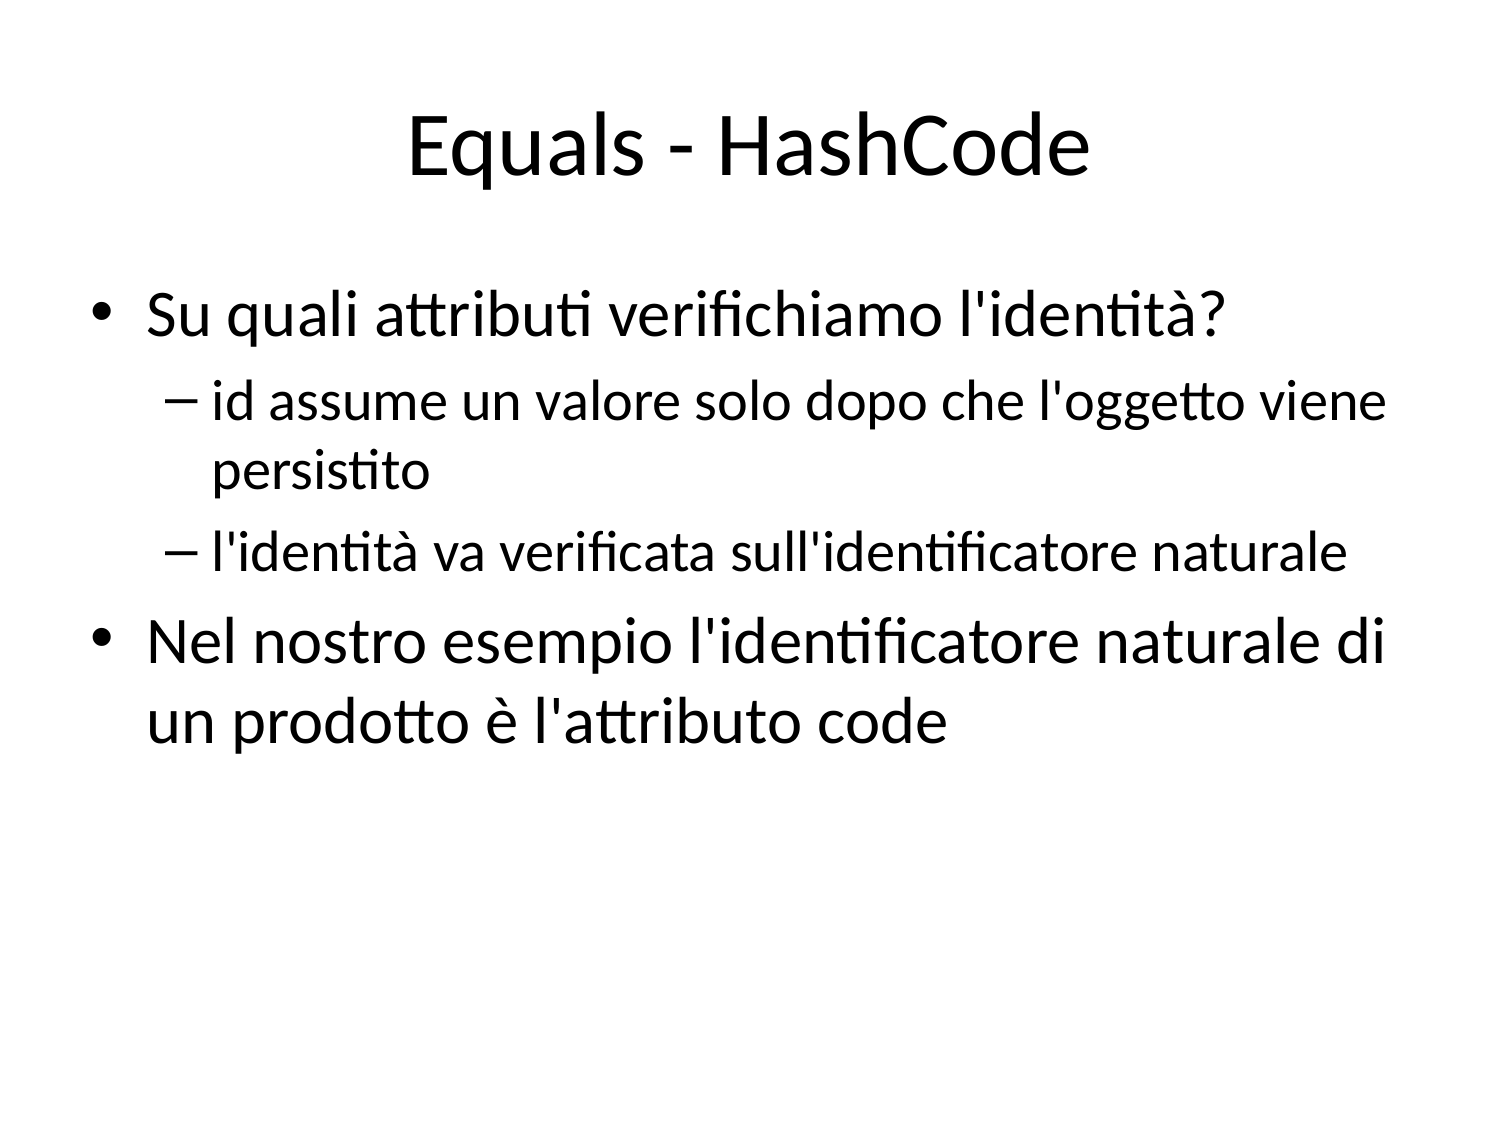

# Equals - HashCode
Su quali attributi verifichiamo l'identità?
id assume un valore solo dopo che l'oggetto viene persistito
l'identità va verificata sull'identificatore naturale
Nel nostro esempio l'identificatore naturale di un prodotto è l'attributo code